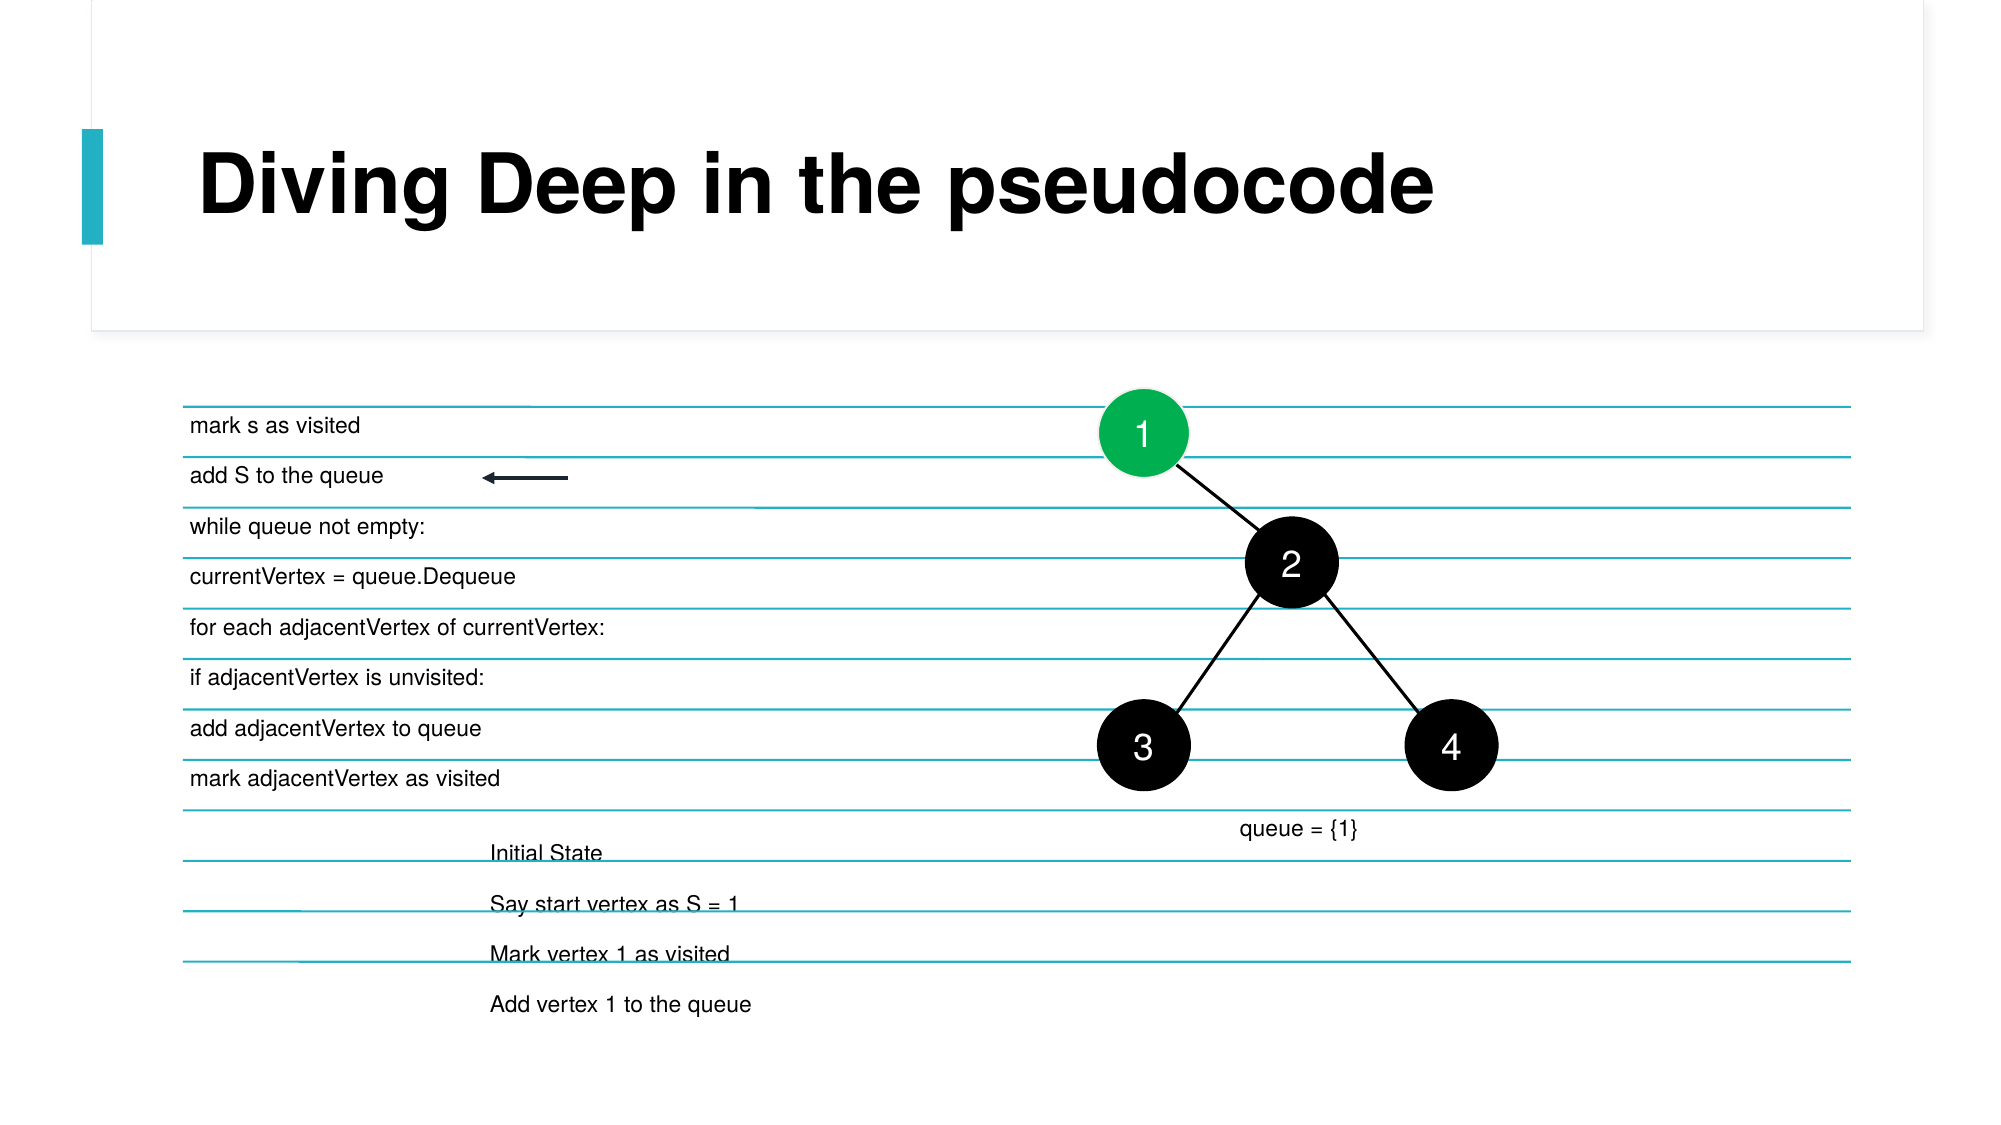

# Diving Deep in the pseudocode
1
mark s as visited
add S to the queue
while queue not empty:
currentVertex = queue.Dequeue
for each adjacentVertex of currentVertex:
if adjacentVertex is unvisited:
add adjacentVertex to queue
mark adjacentVertex as visited
							queue = {1}					Initial State
													Say start vertex as S = 1
													Mark vertex 1 as visited
													Add vertex 1 to the queue
2
3
4